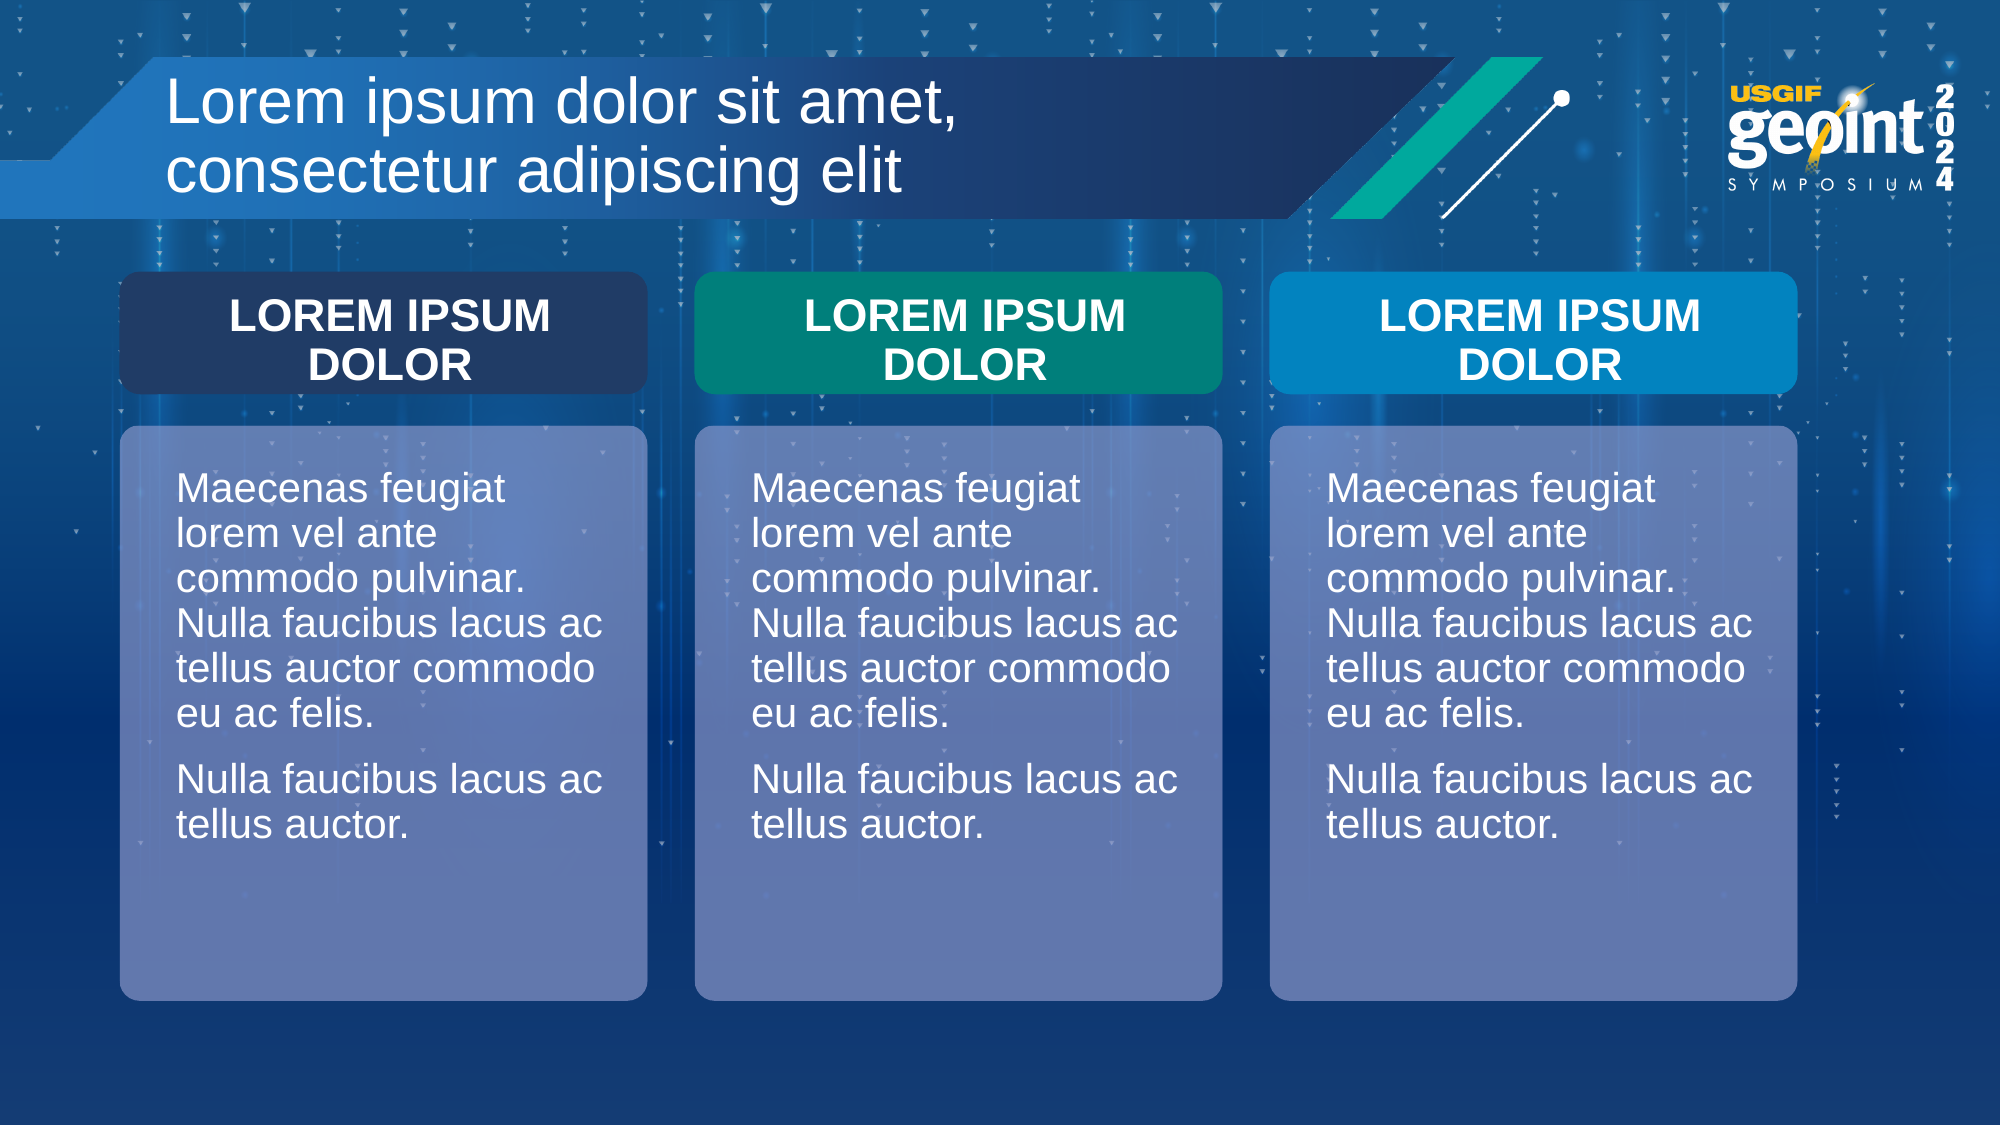

# Lorem ipsum dolor sit amet, consectetur adipiscing elit
LOREM IPSUM DOLOR
LOREM IPSUM DOLOR

LOREM IPSUM DOLOR

Maecenas feugiat lorem vel ante commodo pulvinar. Nulla faucibus lacus ac tellus auctor commodo eu ac felis.
Nulla faucibus lacus ac tellus auctor.
Maecenas feugiat lorem vel ante commodo pulvinar. Nulla faucibus lacus ac tellus auctor commodo eu ac felis.
Nulla faucibus lacus ac tellus auctor.
Maecenas feugiat lorem vel ante commodo pulvinar. Nulla faucibus lacus ac tellus auctor commodo eu ac felis.
Nulla faucibus lacus ac tellus auctor.